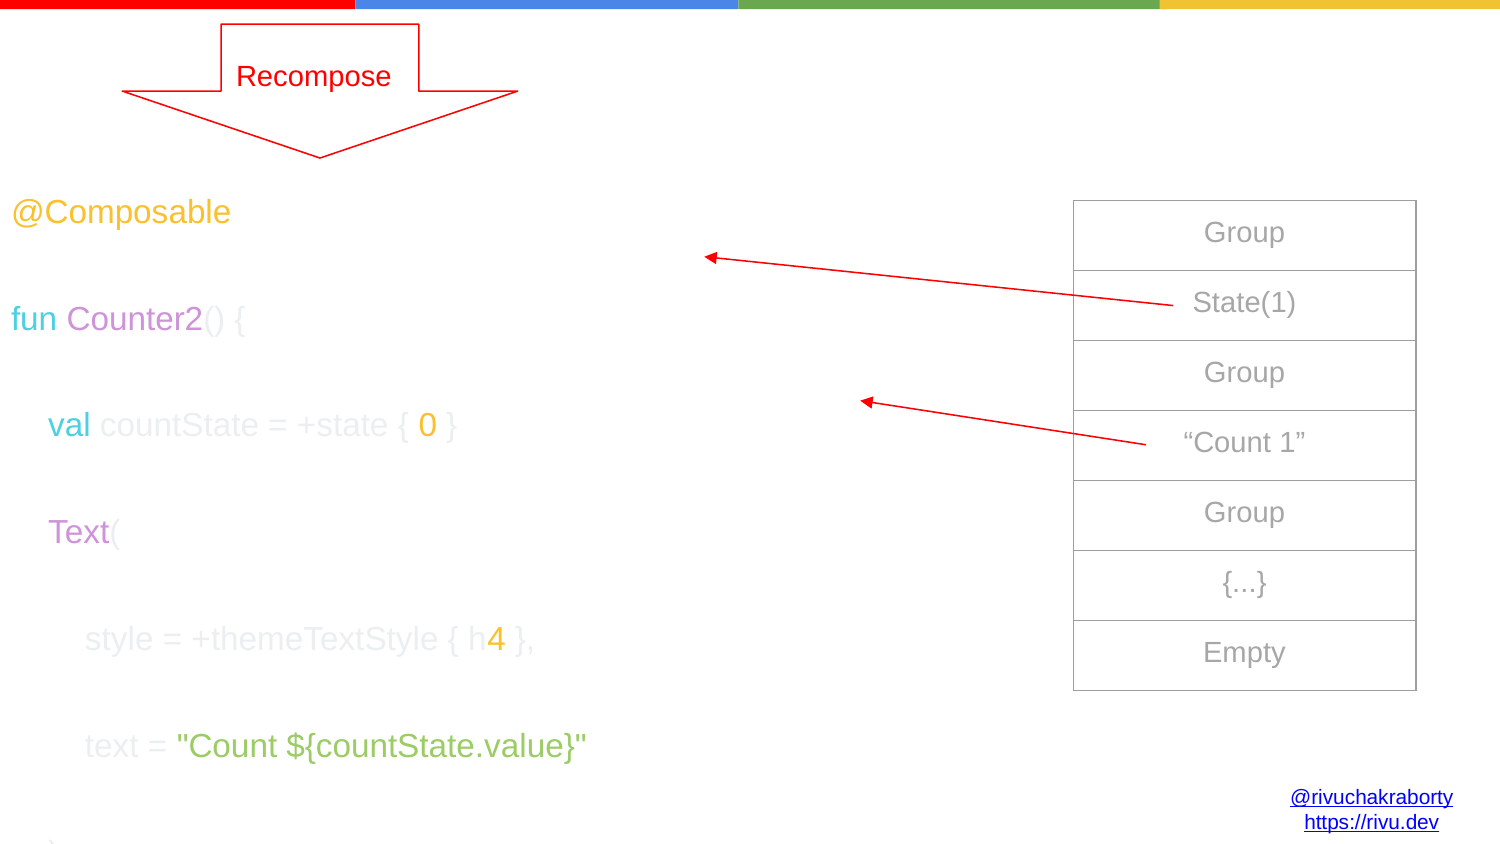

Recompose
How Compose Works
@Composable
fun Counter2() {
    val countState = +state { 0 }
    Text(
        style = +themeTextStyle { h4 },
        text = "Count ${countState.value}"
    )
    Button(
        text = "Increase",
        onClick = {
            countState.value++
        }
    )
}
| Group |
| --- |
| State(1) |
| Group |
| “Count 1” |
| Group |
| {...} |
| Empty |
@rivuchakraborty
https://rivu.dev